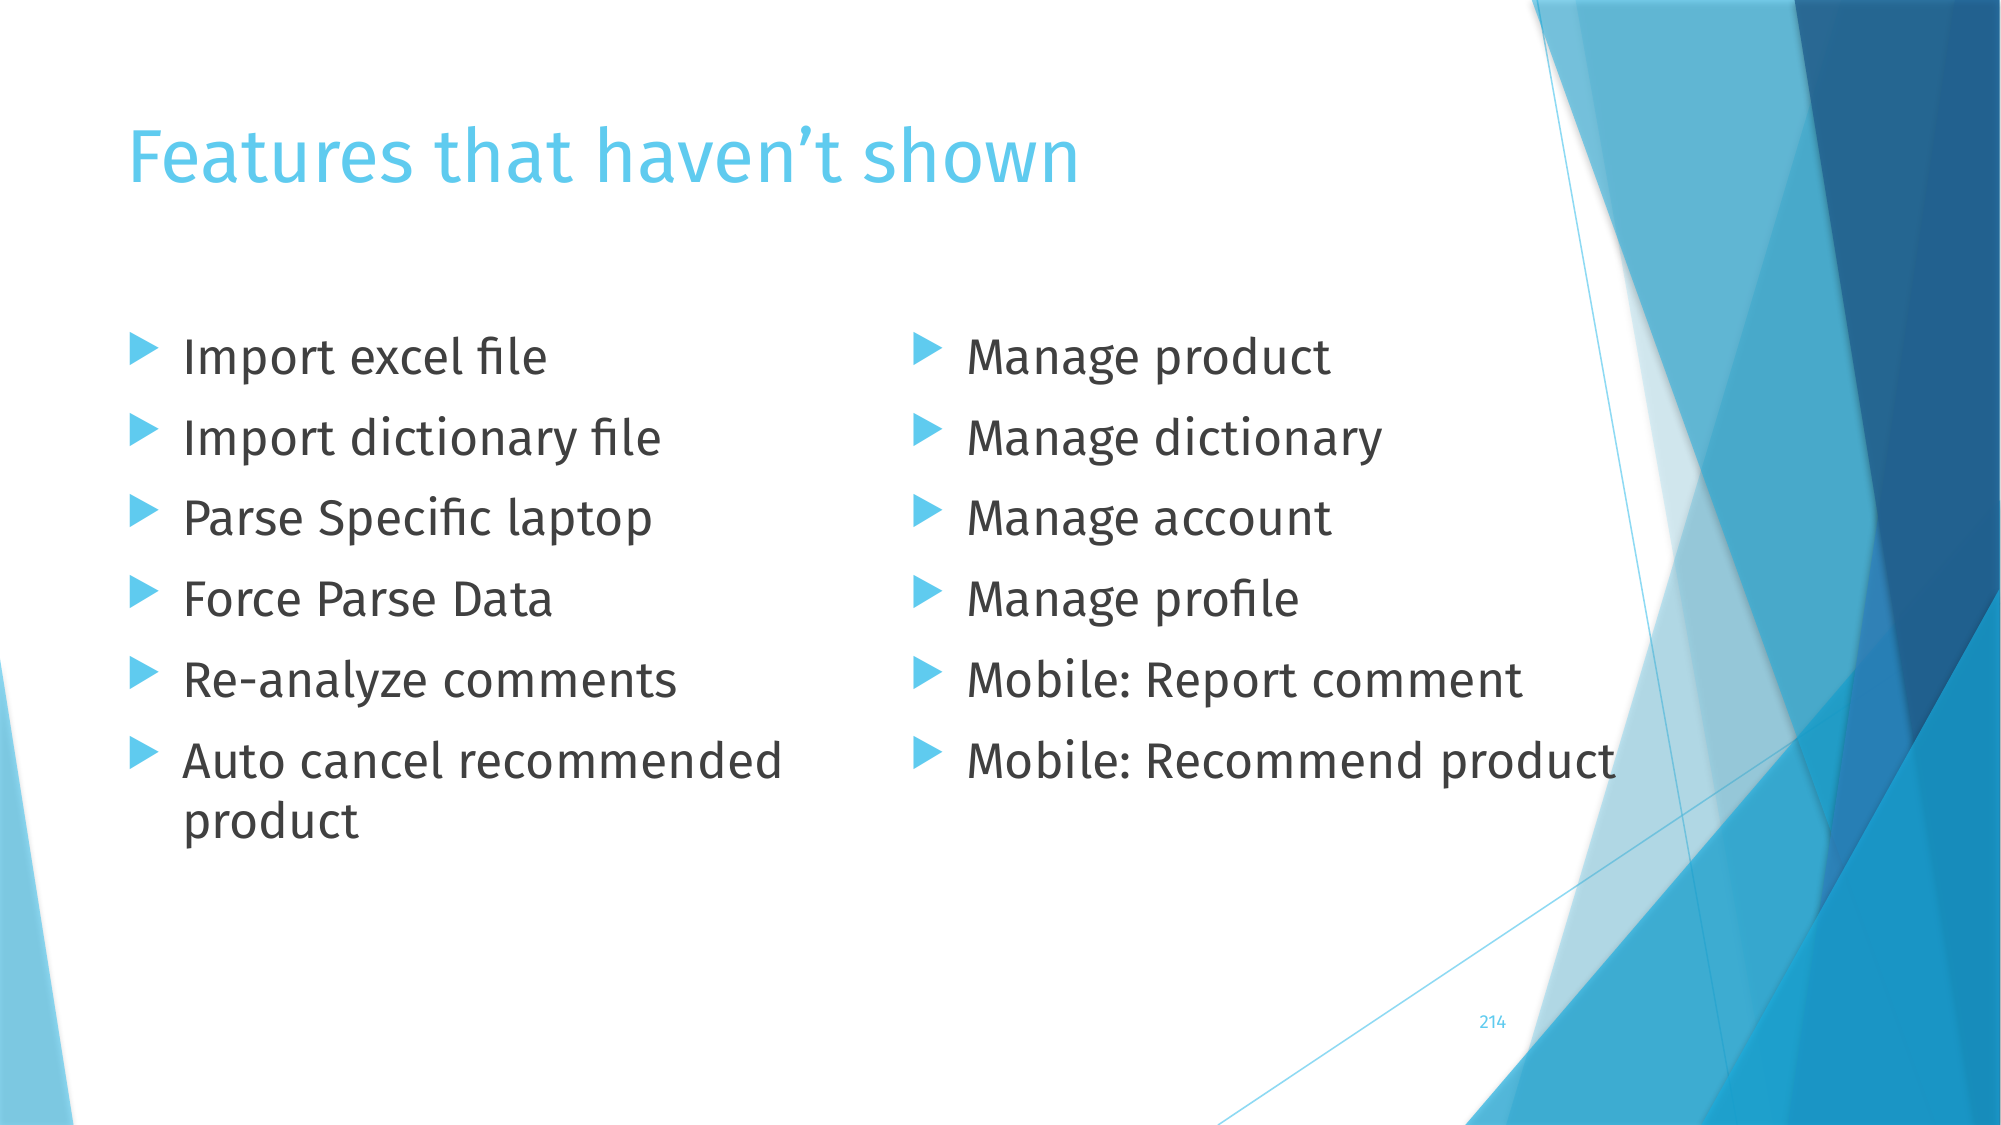

# Features that haven’t shown
Import excel file
Import dictionary file
Parse Specific laptop
Force Parse Data
Re-analyze comments
Auto cancel recommended product
Manage product
Manage dictionary
Manage account
Manage profile
Mobile: Report comment
Mobile: Recommend product

214